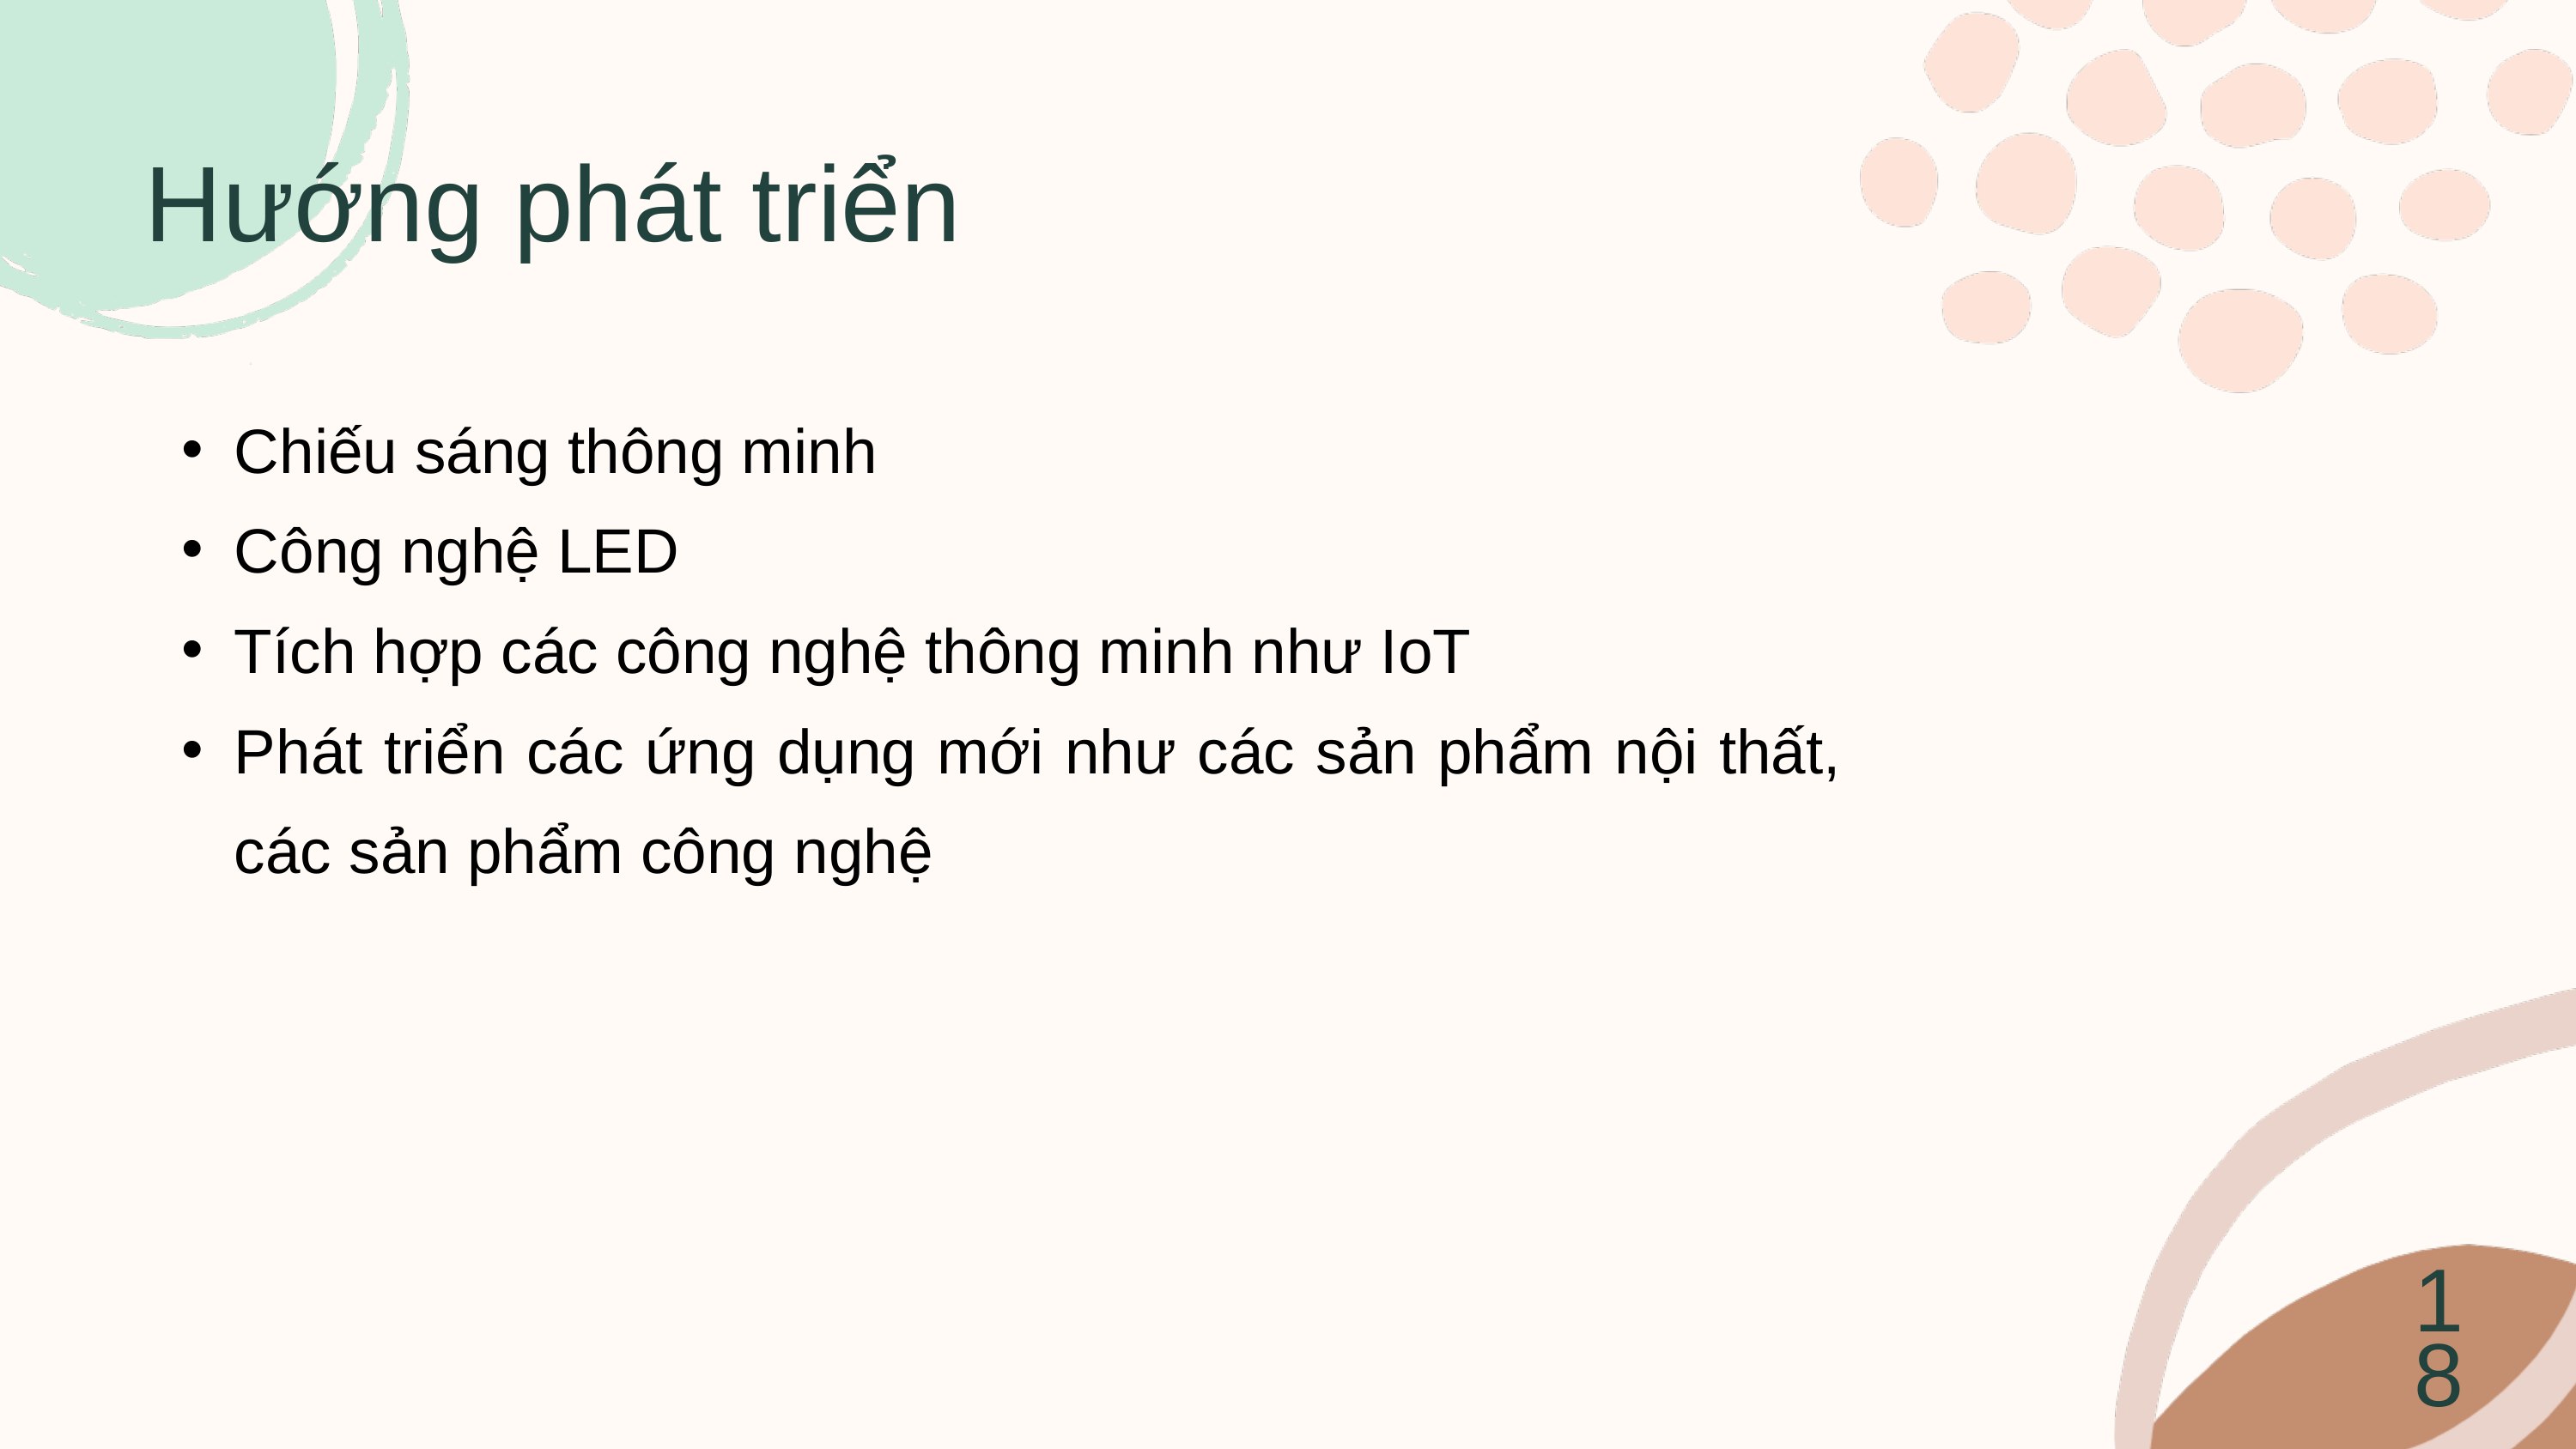

Hướng phát triển
Chiếu sáng thông minh
Công nghệ LED
Tích hợp các công nghệ thông minh như IoT
Phát triển các ứng dụng mới như các sản phẩm nội thất, các sản phẩm công nghệ

18